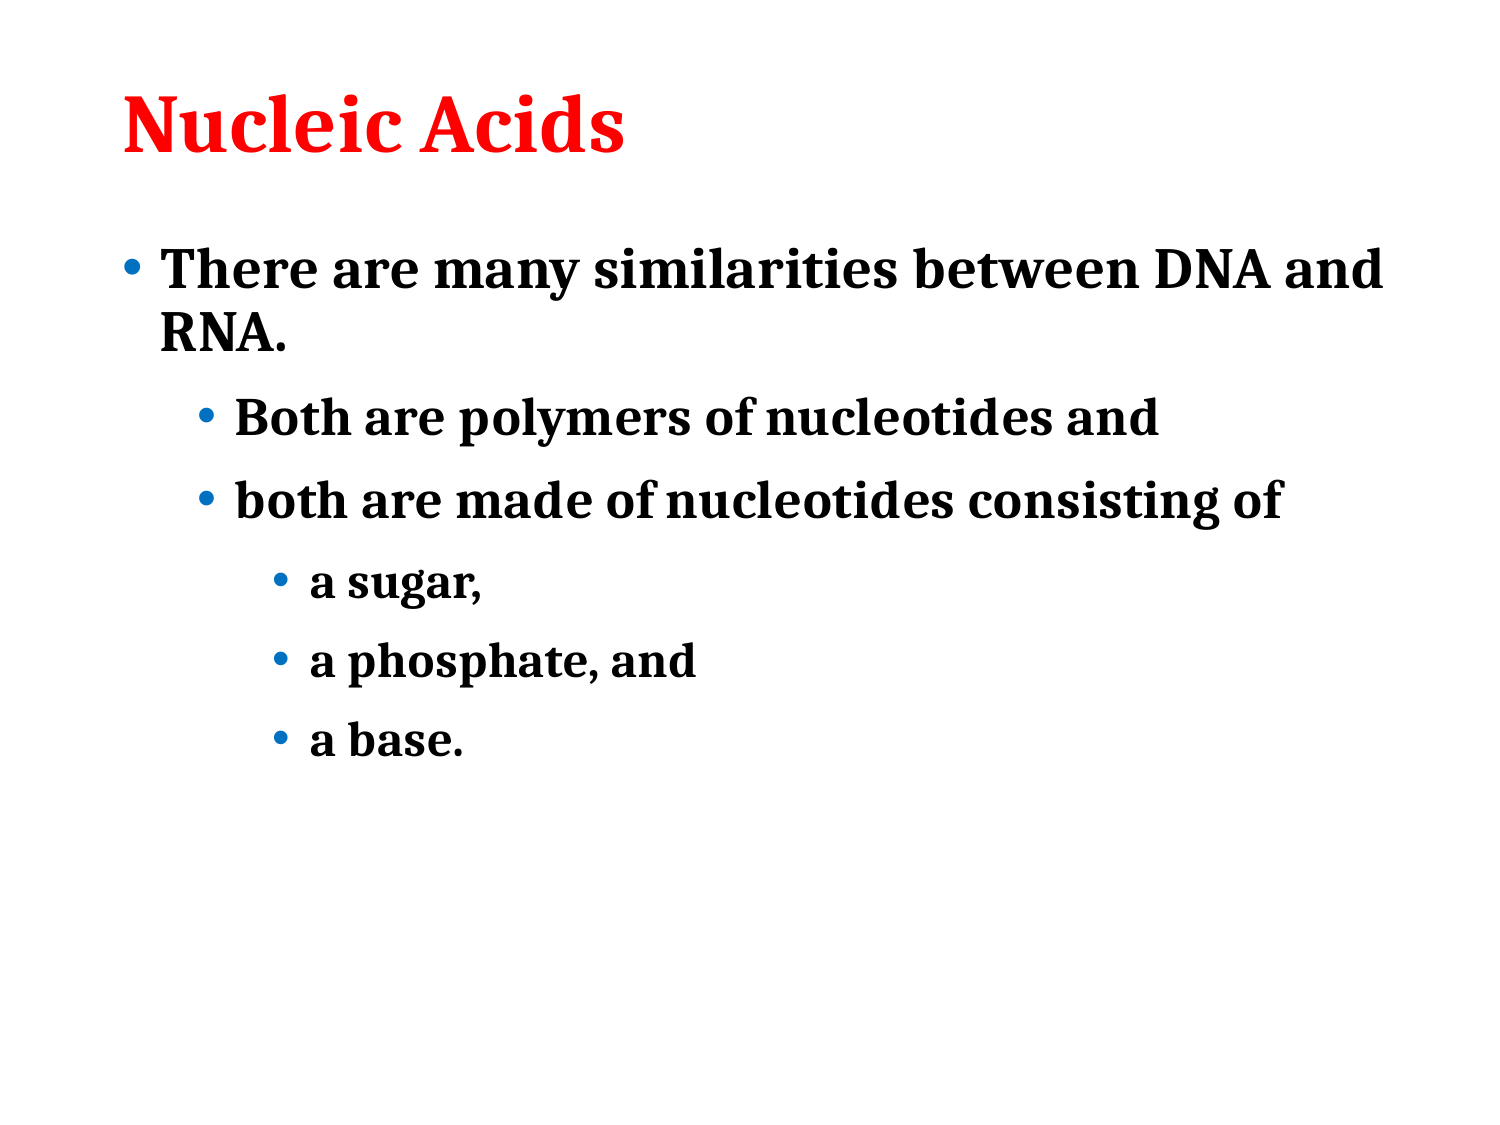

# Nucleic Acids
There are many similarities between DNA and RNA.
Both are polymers of nucleotides and
both are made of nucleotides consisting of
a sugar,
a phosphate, and
a base.